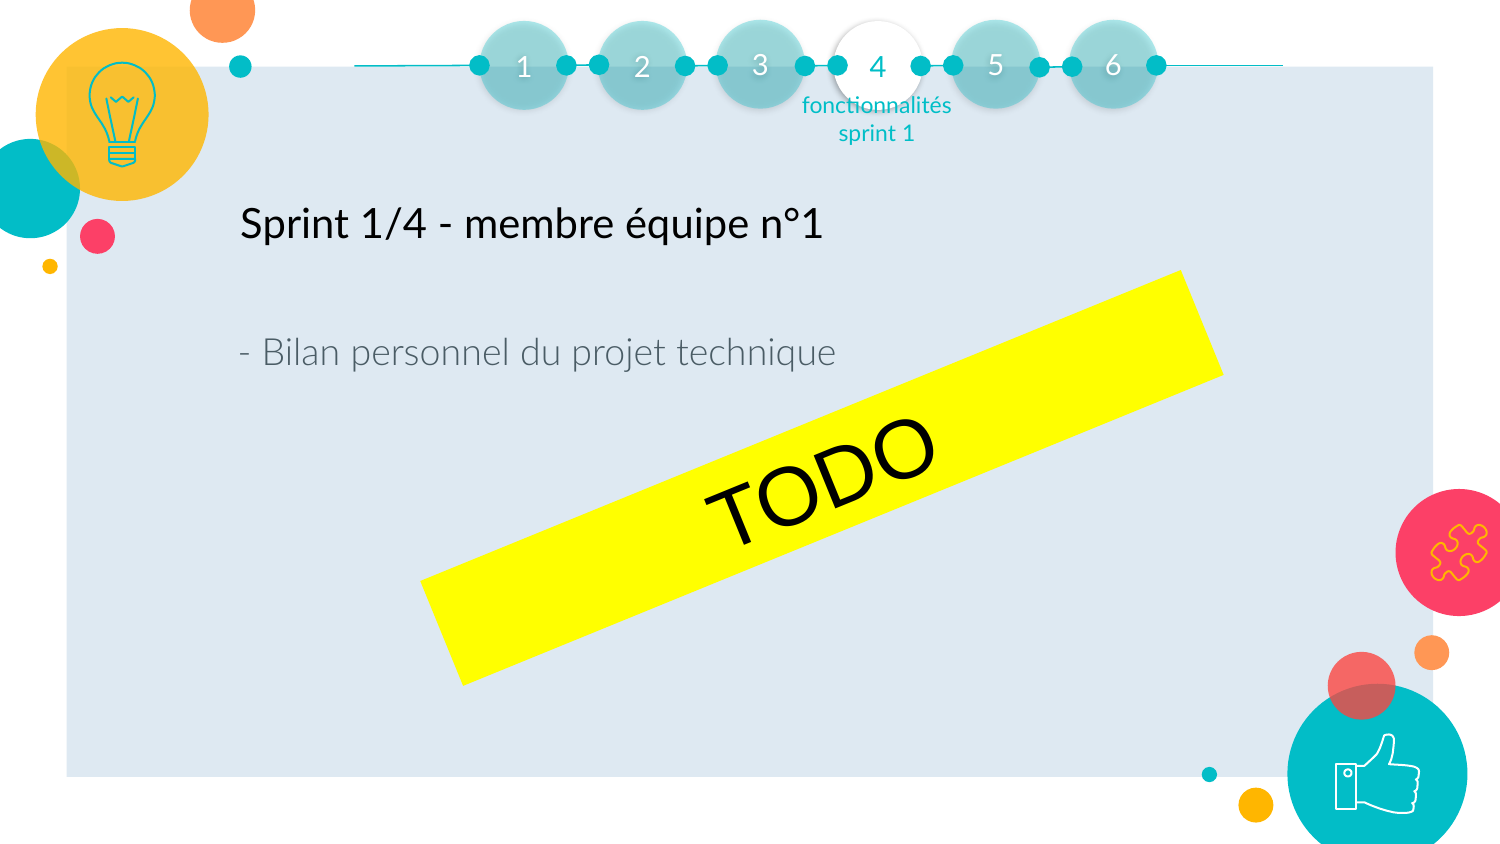

3
5
6
1
2
4
fonctionnalités
sprint 1
Sprint 1/4 - membre équipe n°1
- Bilan personnel du projet technique
TODO